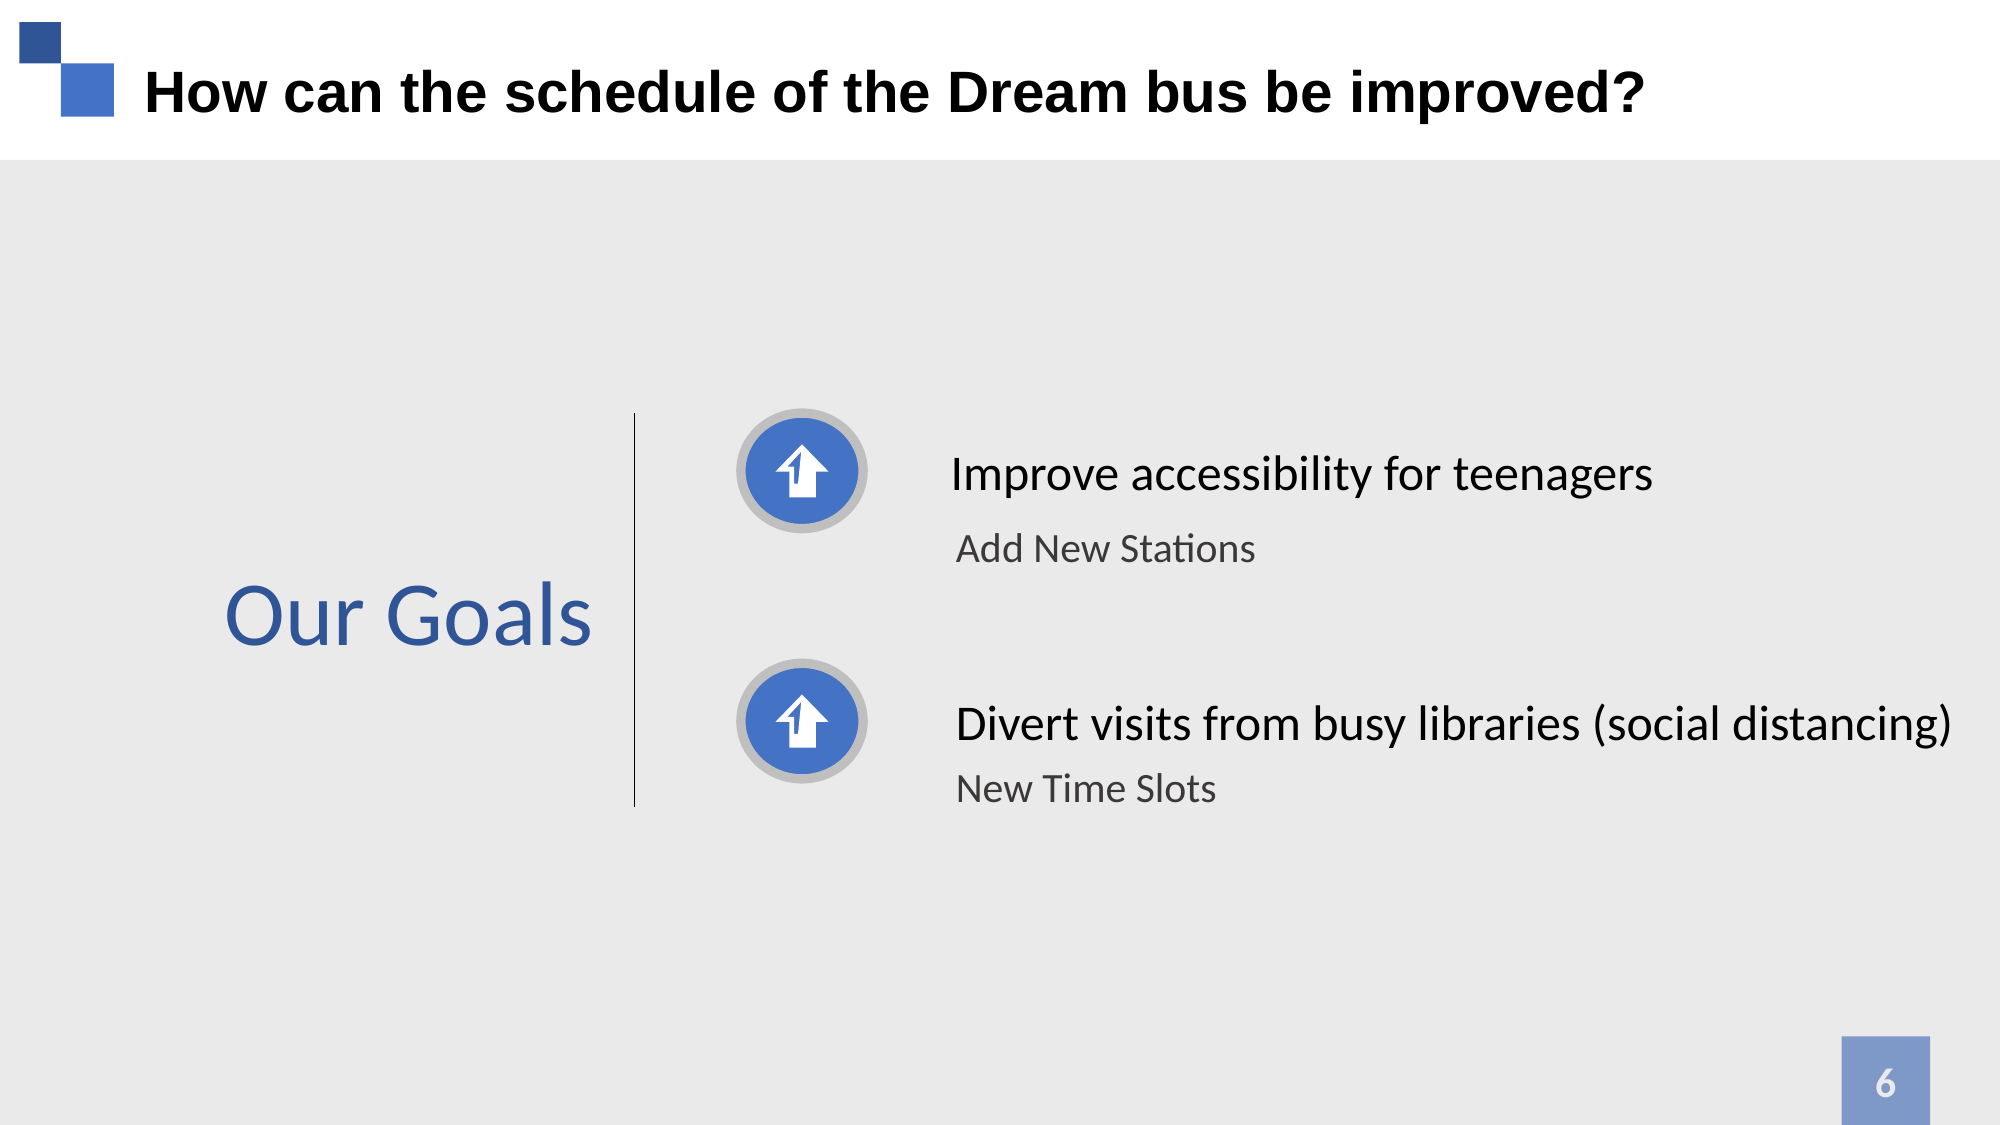

How can the schedule of the Dream bus be improved?

 Improve accessibility for teenagers
Add New Stations
Our Goals

Divert visits from busy libraries (social distancing)
New Time Slots
6